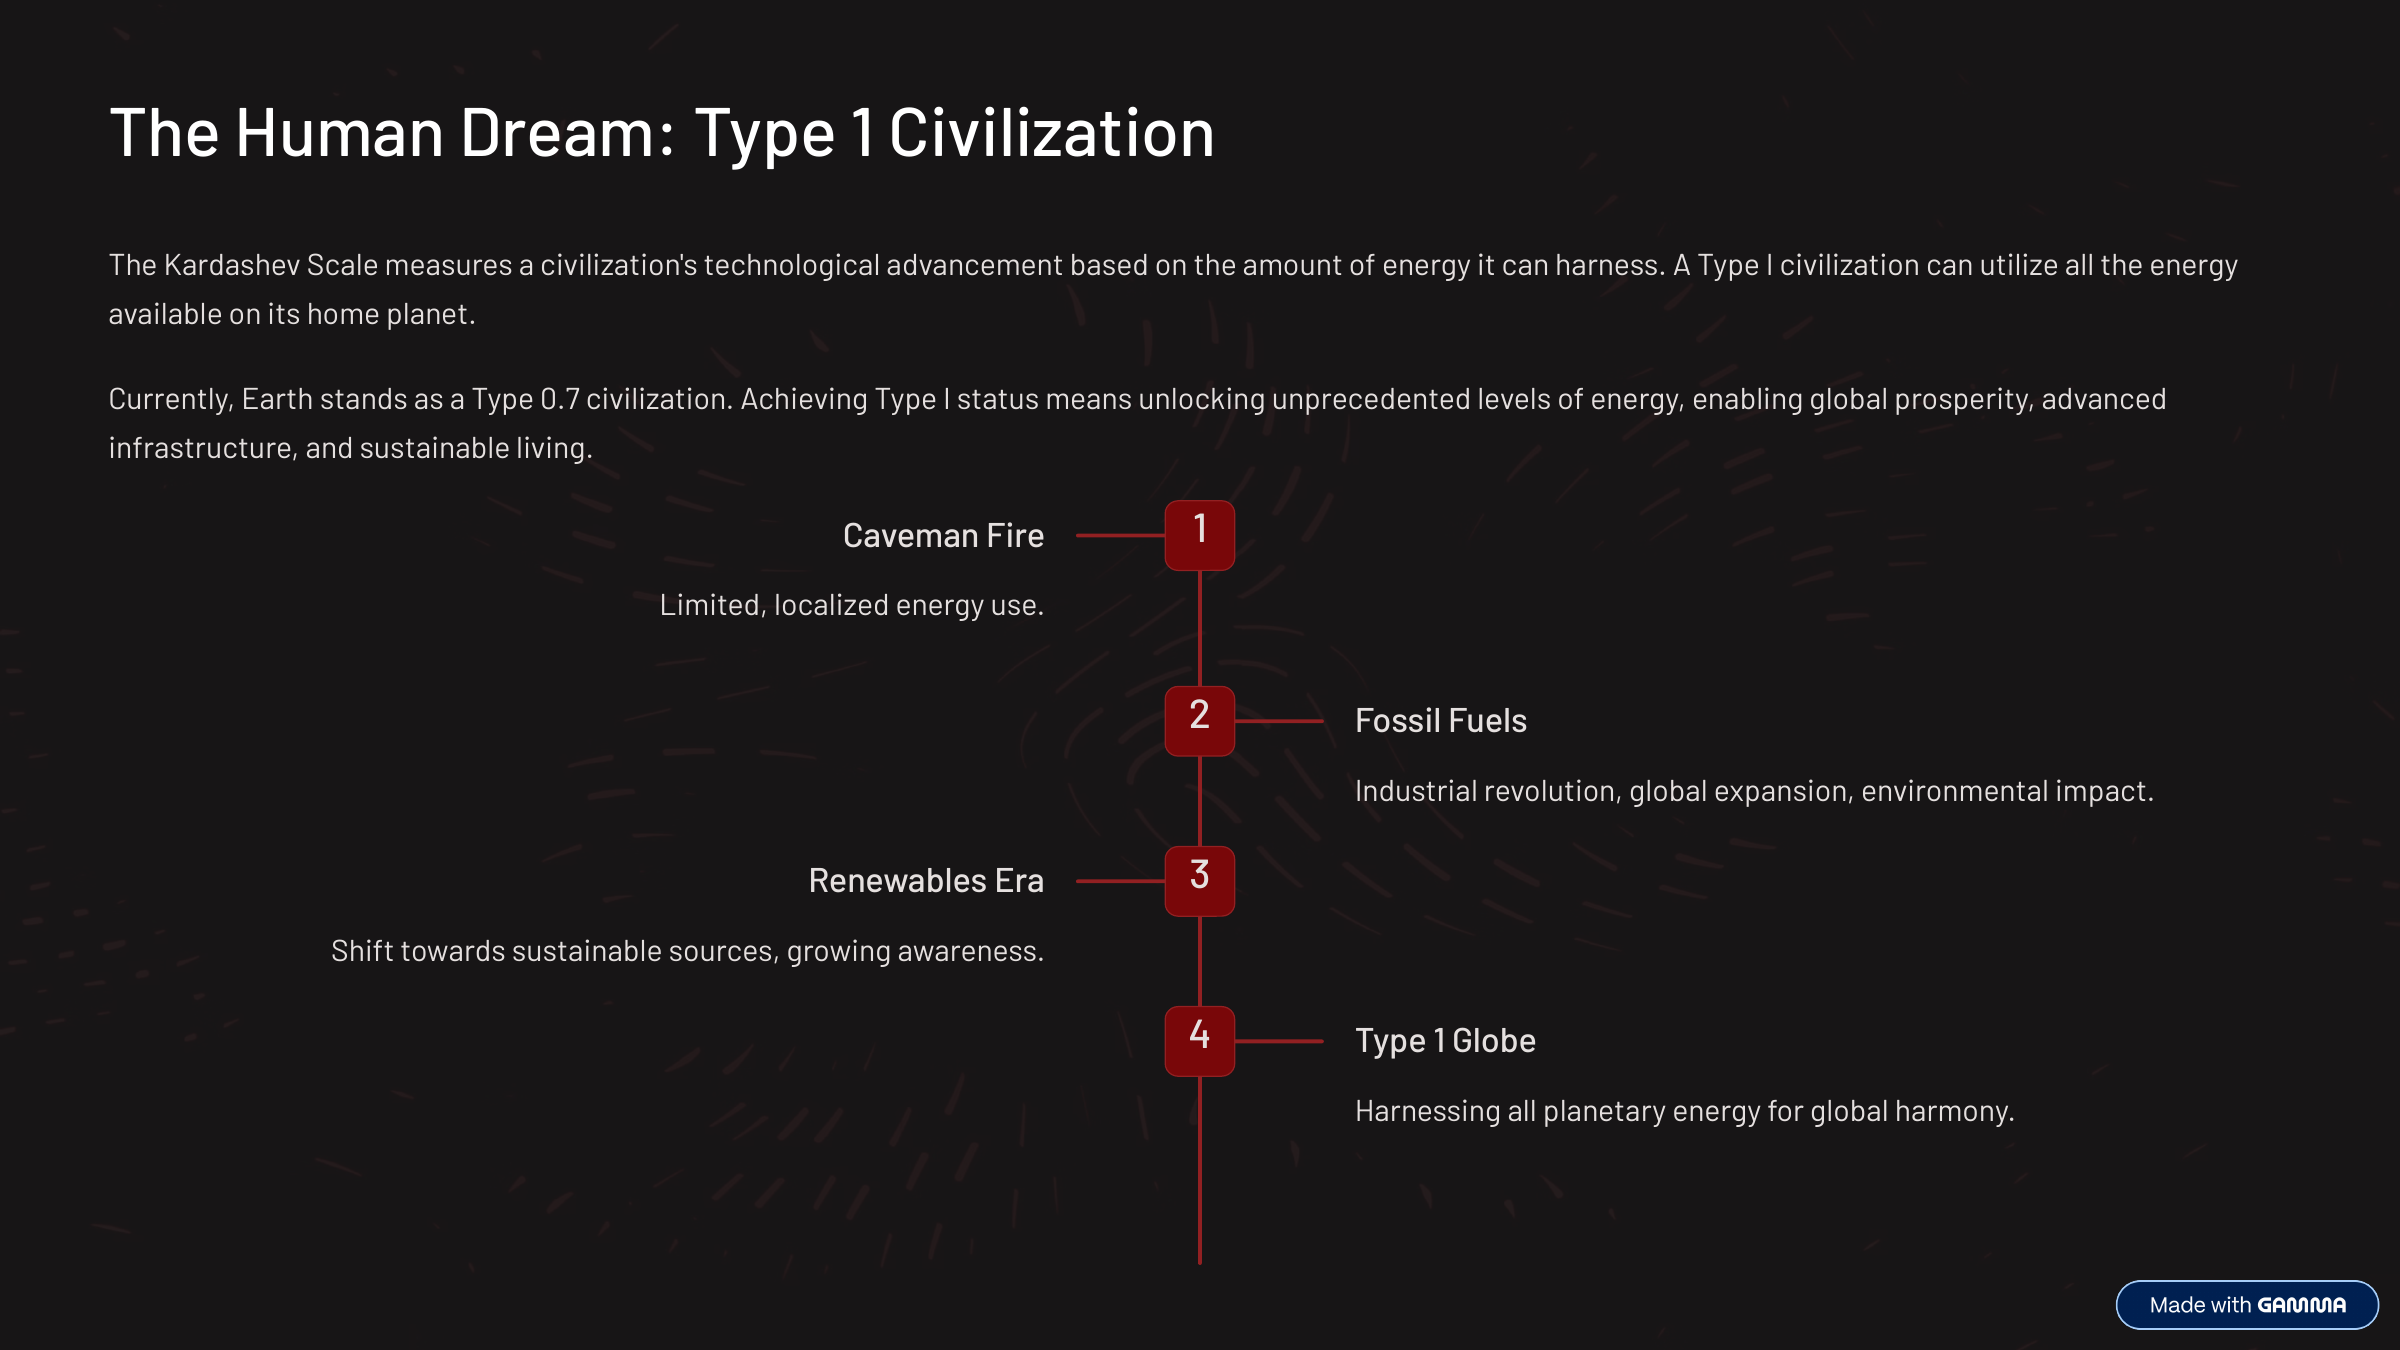

The Human Dream: Type 1 Civilization
The Kardashev Scale measures a civilization's technological advancement based on the amount of energy it can harness. A Type I civilization can utilize all the energy available on its home planet.
Currently, Earth stands as a Type 0.7 civilization. Achieving Type I status means unlocking unprecedented levels of energy, enabling global prosperity, advanced infrastructure, and sustainable living.

1
Caveman Fire

Limited, localized energy use.

2
Fossil Fuels

Industrial revolution, global expansion, environmental impact.

3
Renewables Era

Shift towards sustainable sources, growing awareness.

4
Type 1 Globe

Harnessing all planetary energy for global harmony.